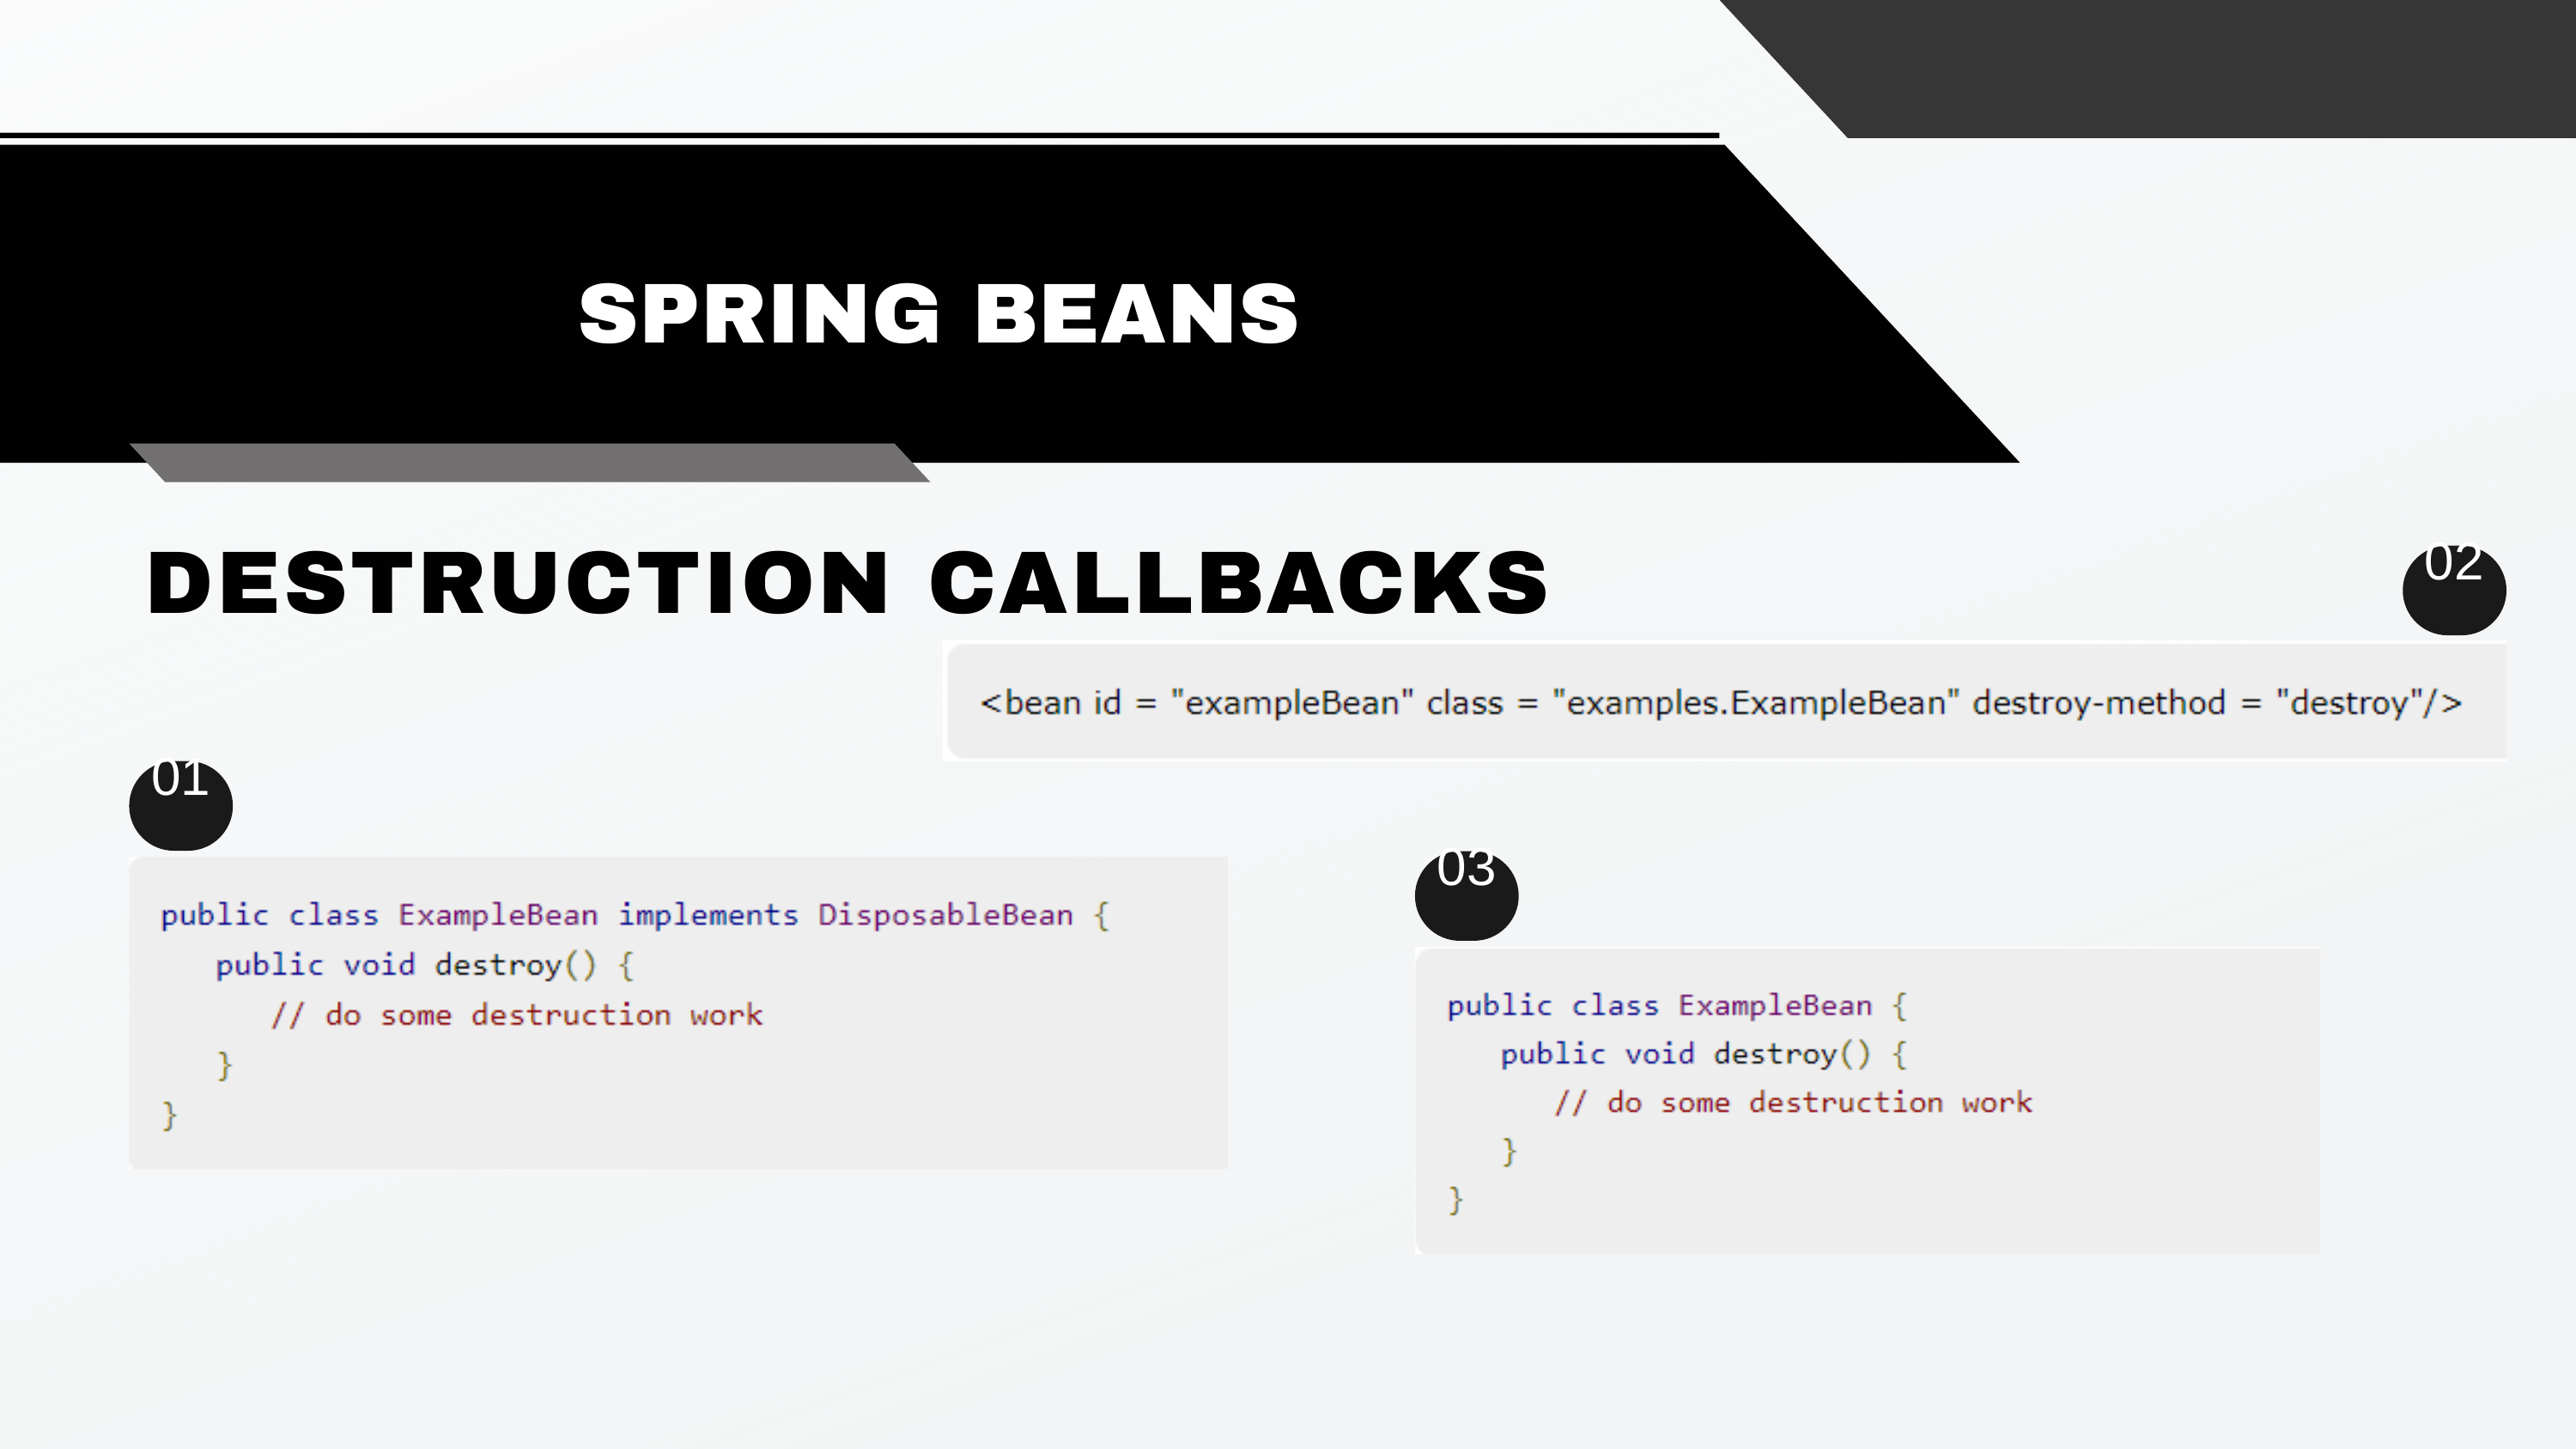

SPRING BEANS

DESTRUCTION CALLBACKS

02

01

03